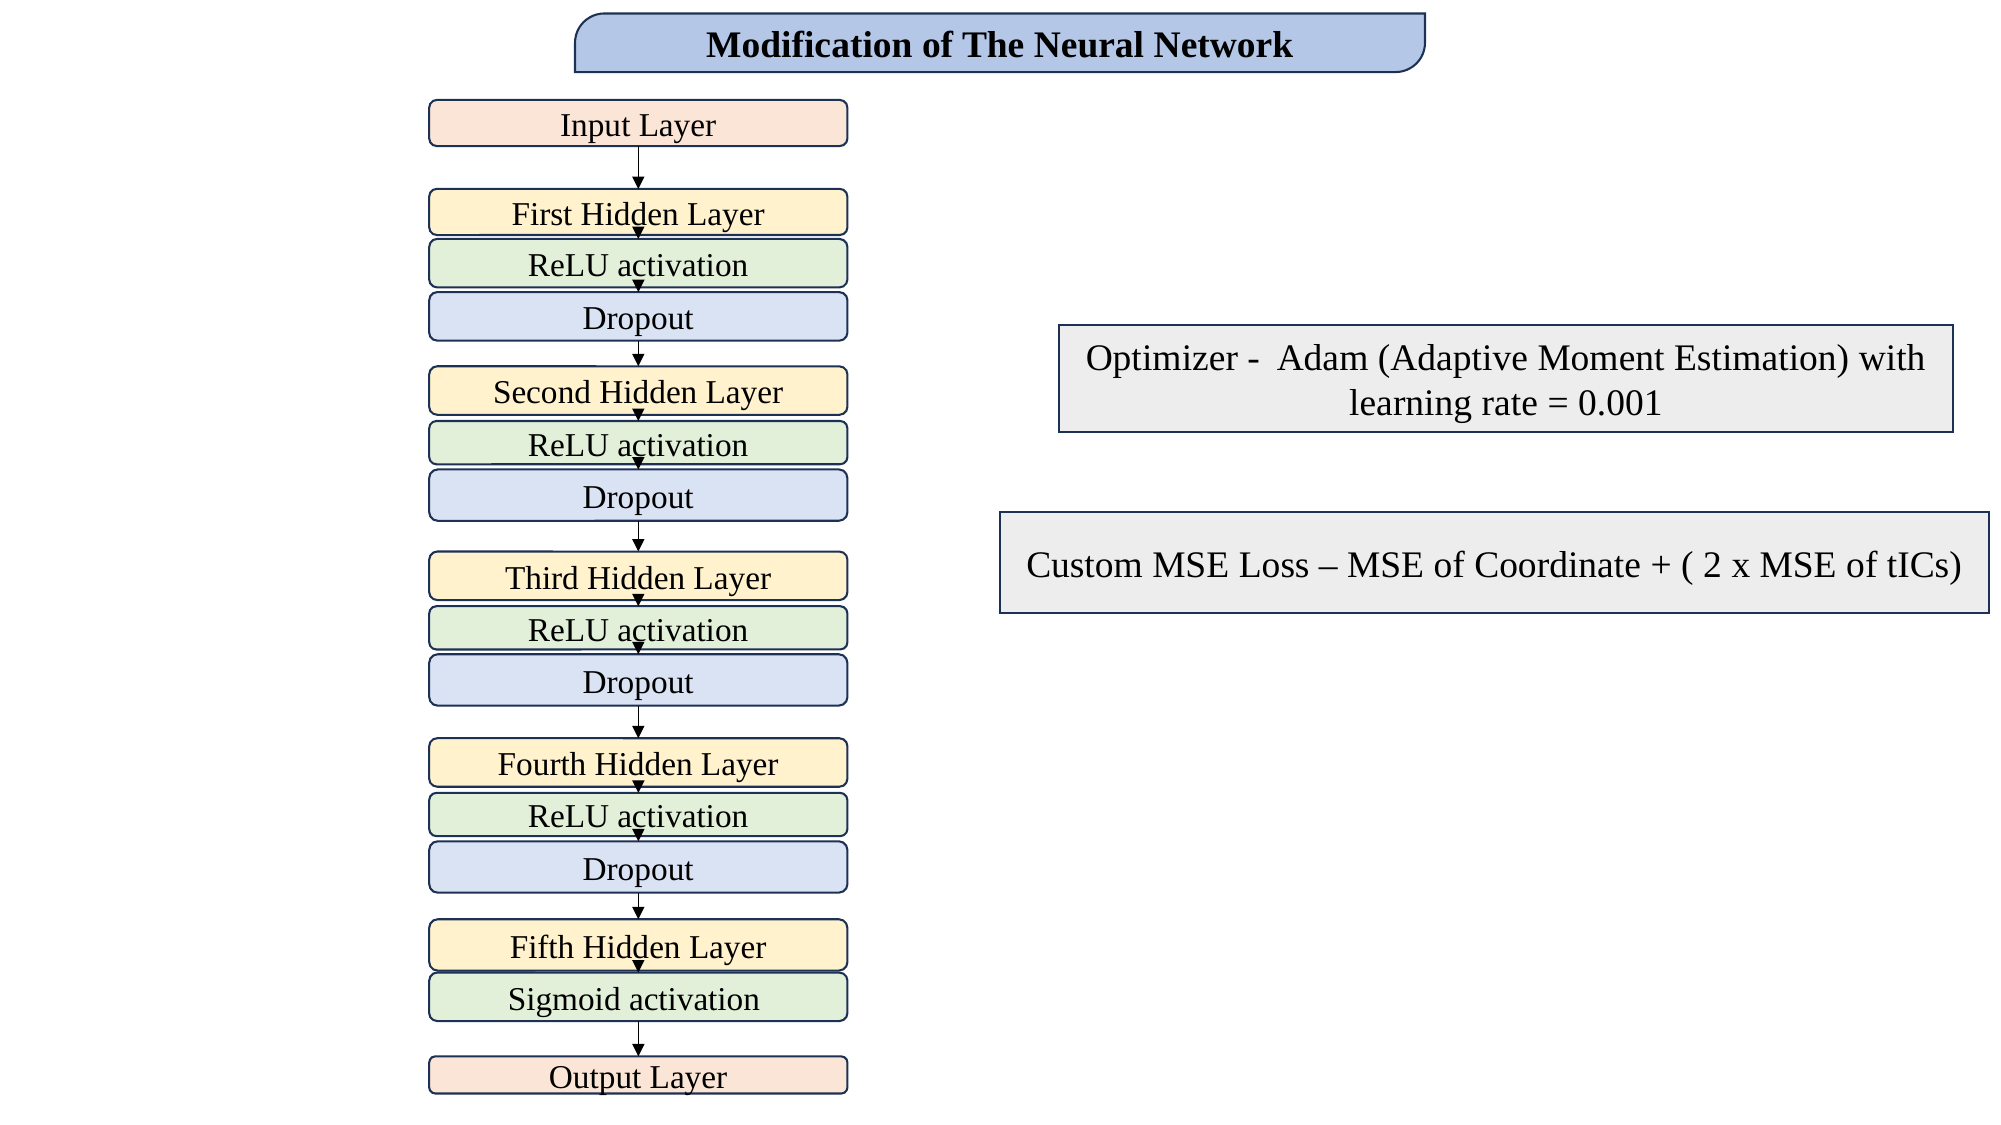

Modification of The Neural Network
Input Layer
First Hidden Layer
ReLU activation
Dropout
Optimizer -  Adam (Adaptive Moment Estimation) with learning rate = 0.001
Second Hidden Layer
ReLU activation
Dropout
Custom MSE Loss – MSE of Coordinate + ( 2 x MSE of tICs)
Third Hidden Layer
ReLU activation
Dropout
Fourth Hidden Layer
ReLU activation
Dropout
Fifth Hidden Layer
Sigmoid activation
Output Layer